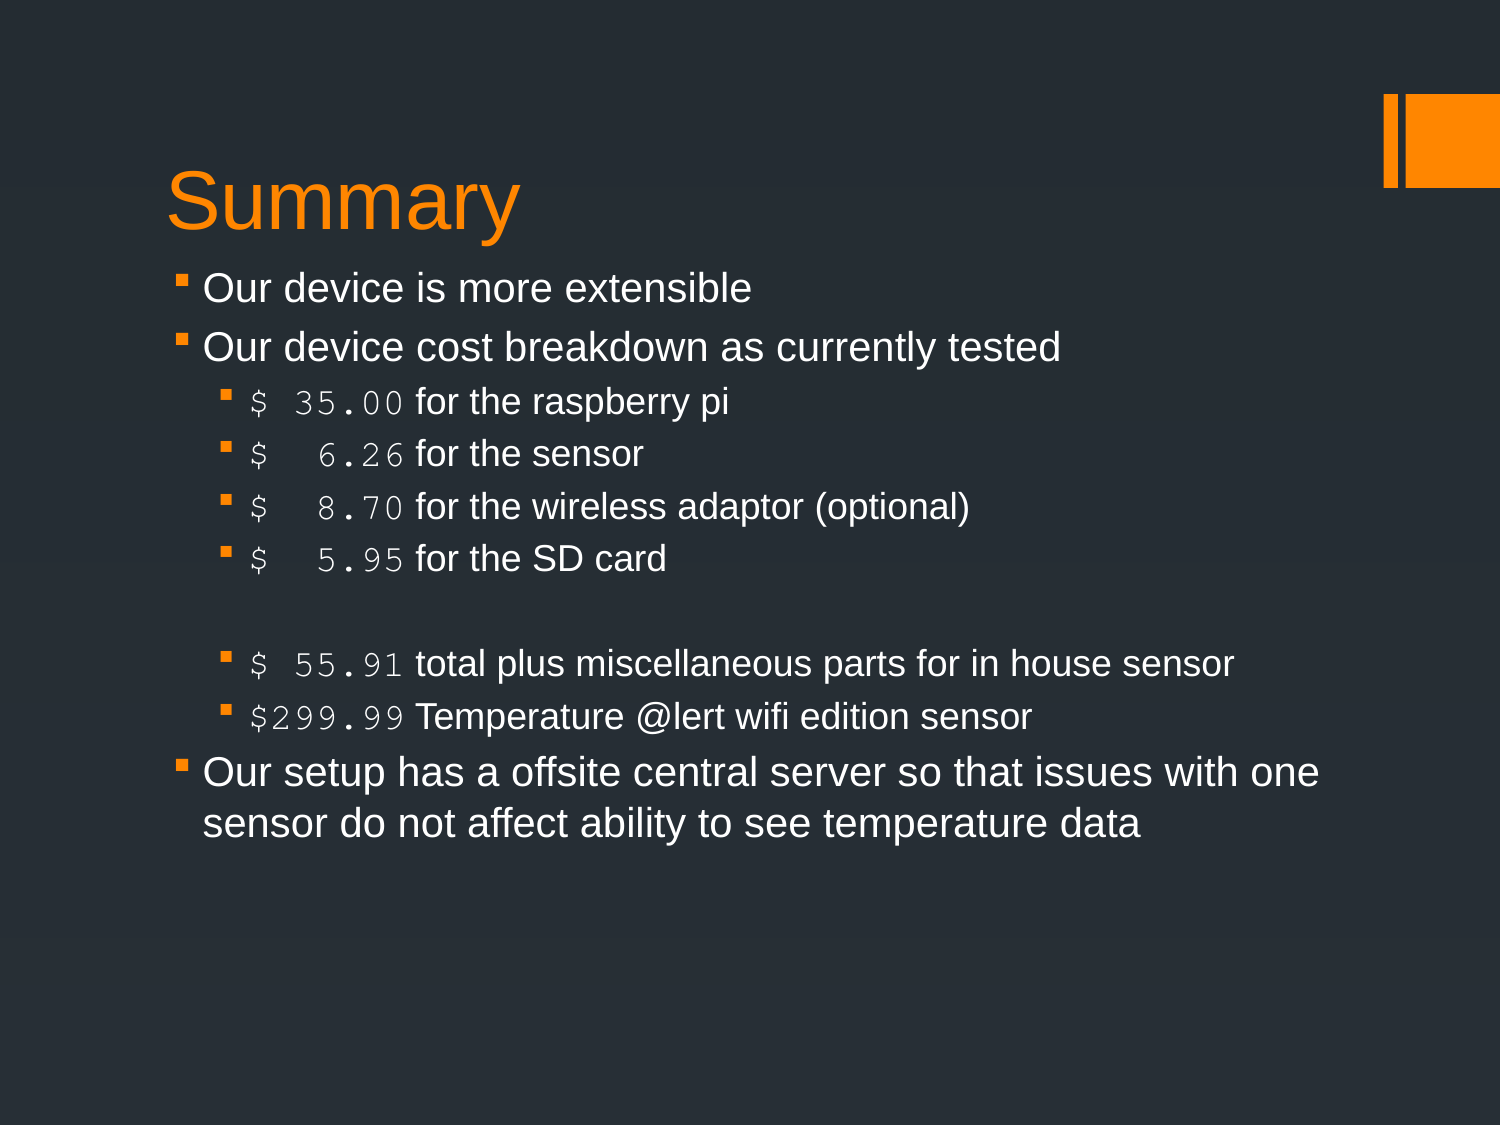

# Summary
Our device is more extensible
Our device cost breakdown as currently tested
$ 35.00 for the raspberry pi
$  6.26 for the sensor
$  8.70 for the wireless adaptor (optional)
$  5.95 for the SD card

$ 55.91 total plus miscellaneous parts for in house sensor
$299.99 Temperature @lert wifi edition sensor
Our setup has a offsite central server so that issues with one sensor do not affect ability to see temperature data